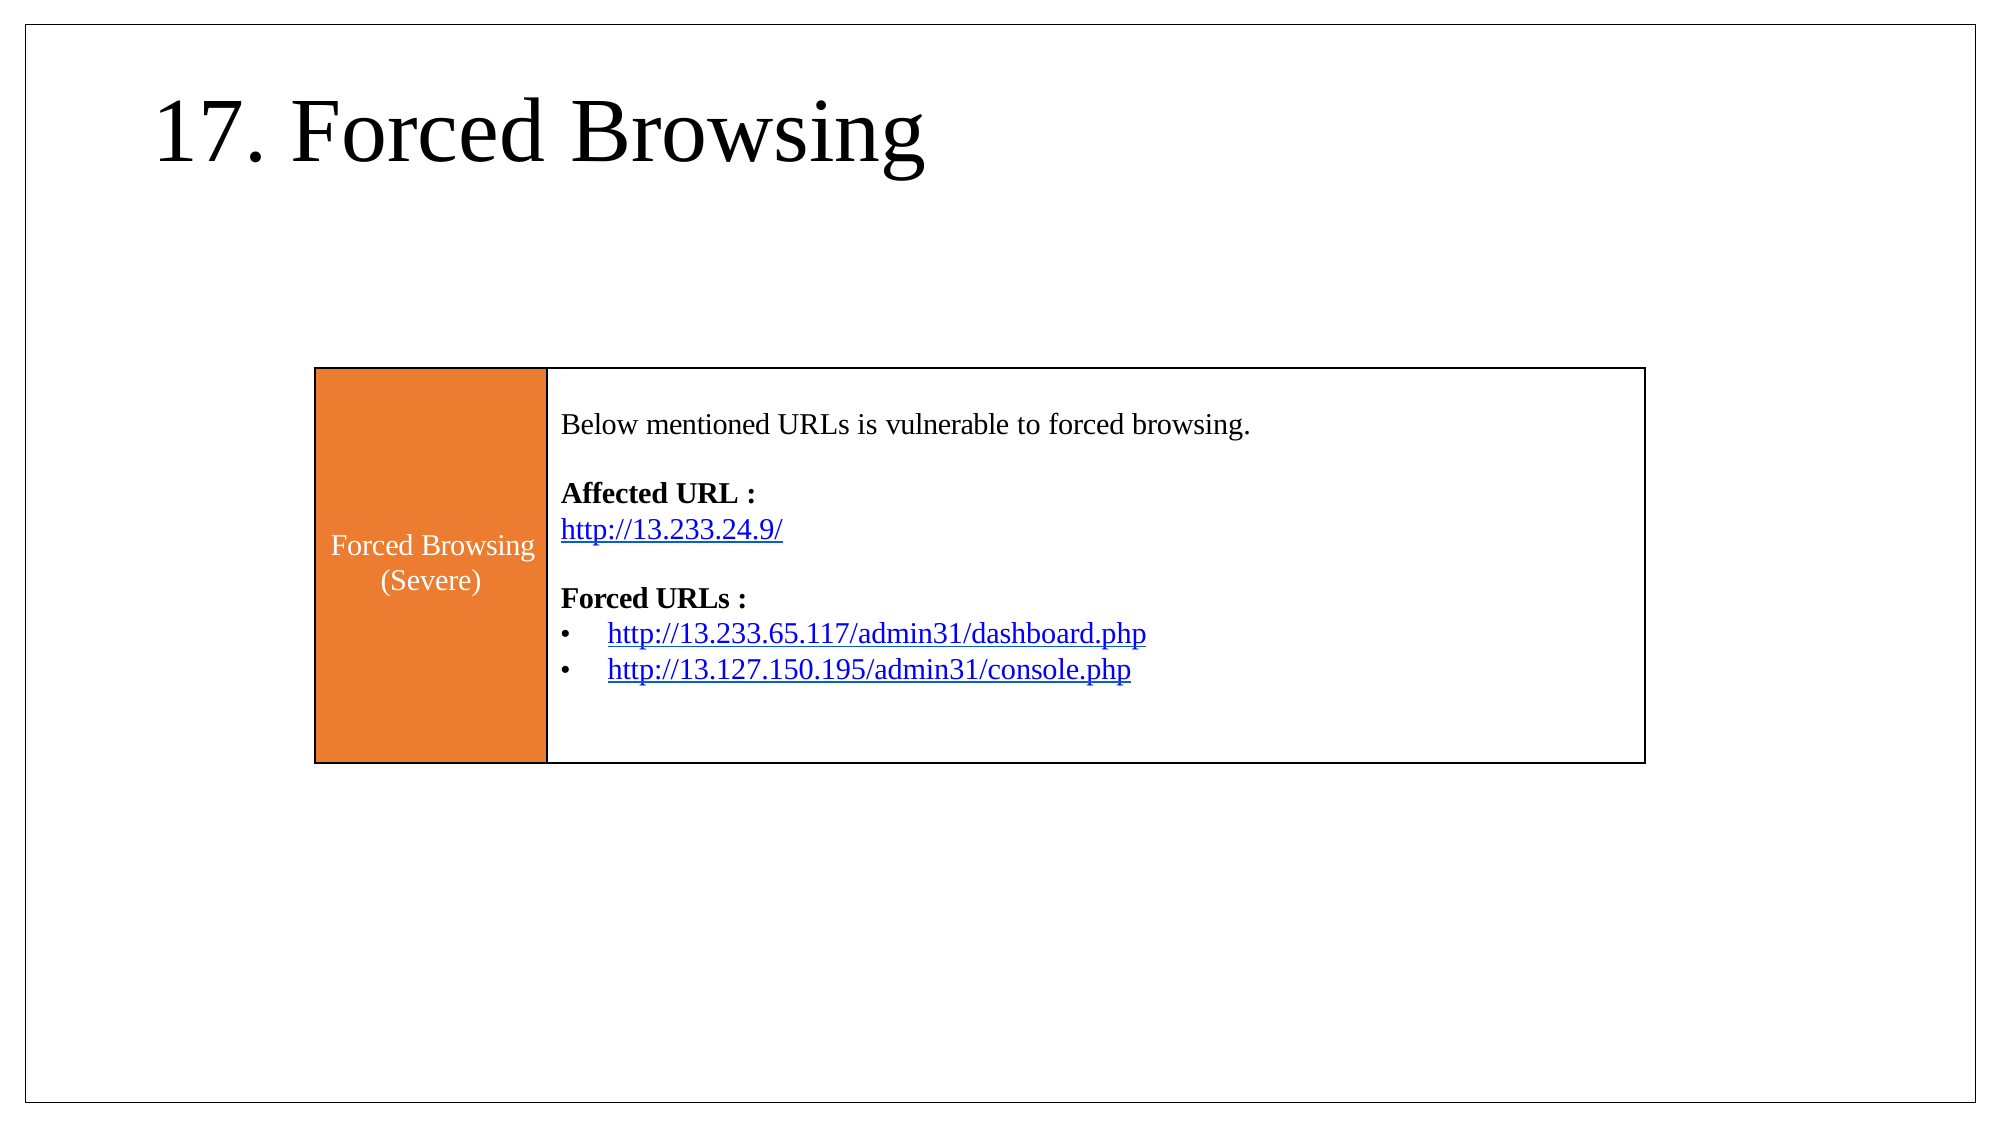

# 17. Forced Browsing
| Forced Browsing (Severe) | Below mentioned URLs is vulnerable to forced browsing. Affected URL : http://13.233.24.9/ Forced URLs : http://13.233.65.117/admin31/dashboard.php http://13.127.150.195/admin31/console.php |
| --- | --- |